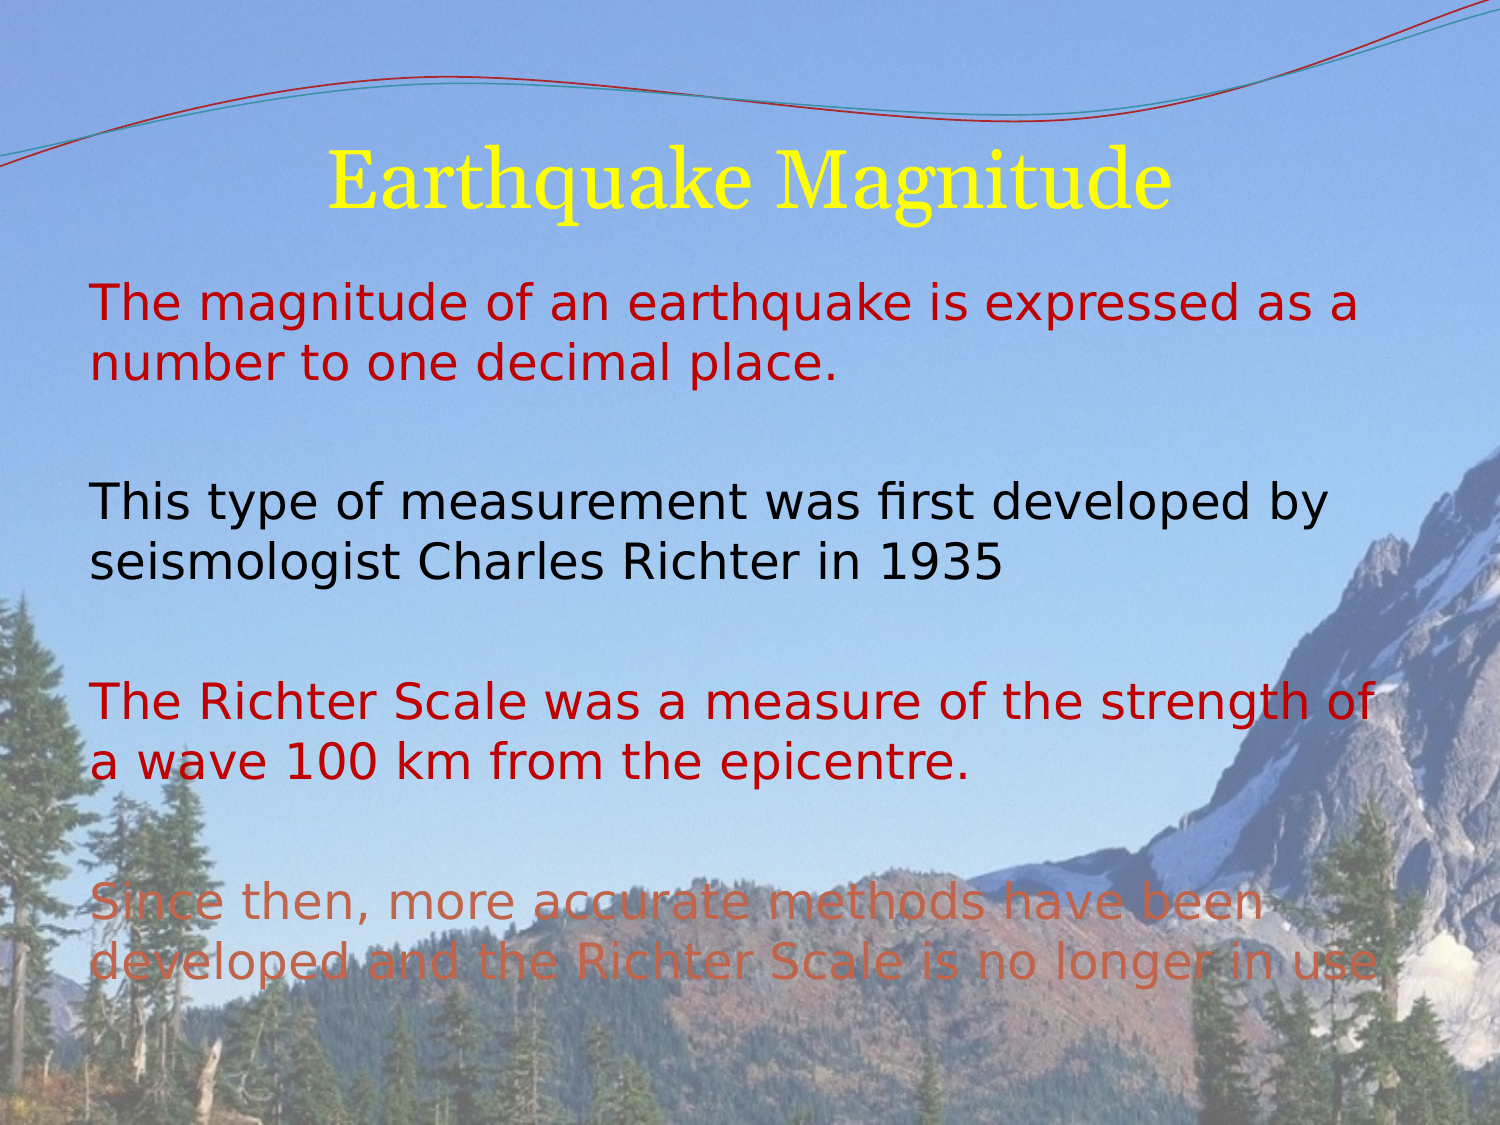

# Earthquake Magnitude
The magnitude of an earthquake is expressed as a number to one decimal place.

This type of measurement was first developed by seismologist Charles Richter in 1935

The Richter Scale was a measure of the strength of a wave 100 km from the epicentre.

Since then, more accurate methods have been developed and the Richter Scale is no longer in use